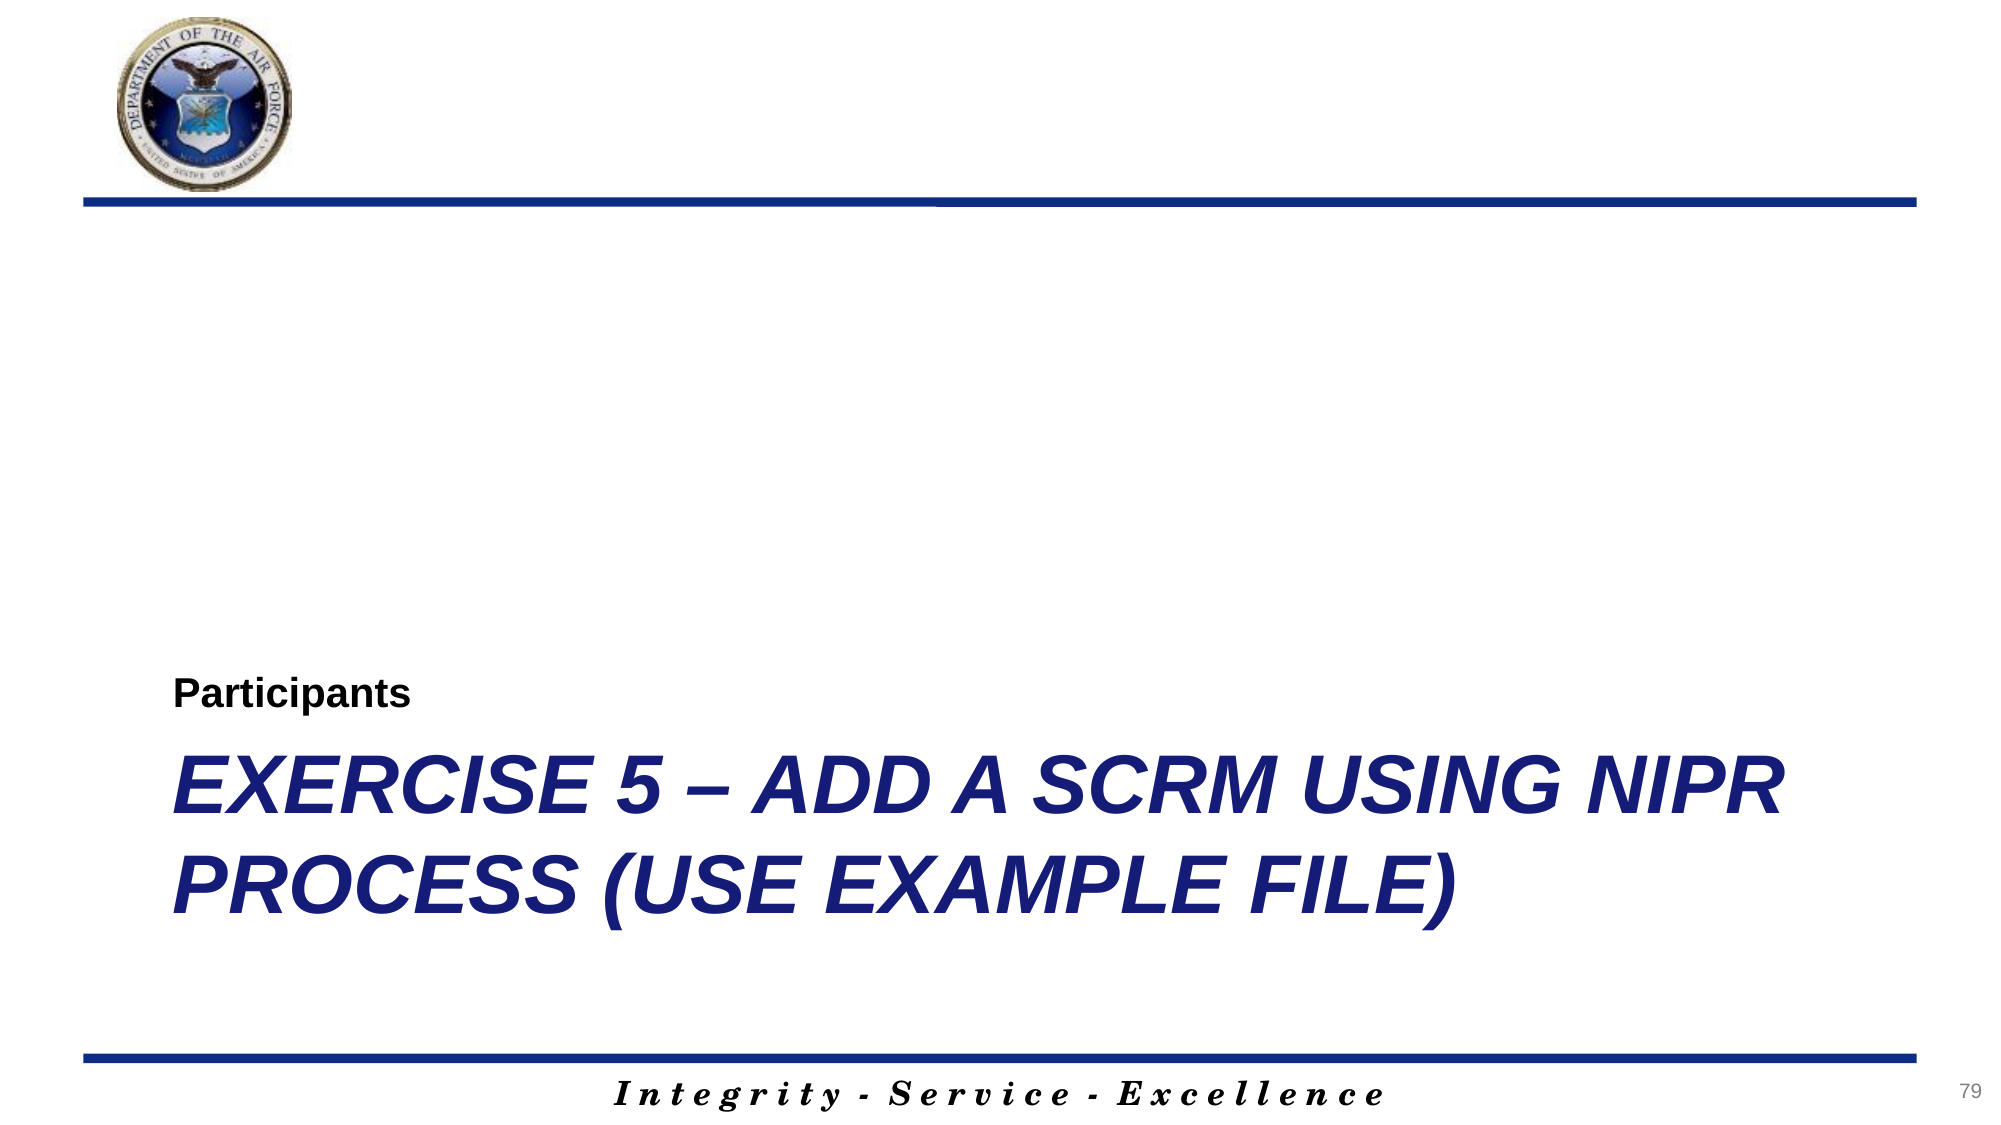

Participants
# EXERCISE 5 – ADD A SCRM USING NIPR PROCESS (USE EXAMPLE FILE)
79